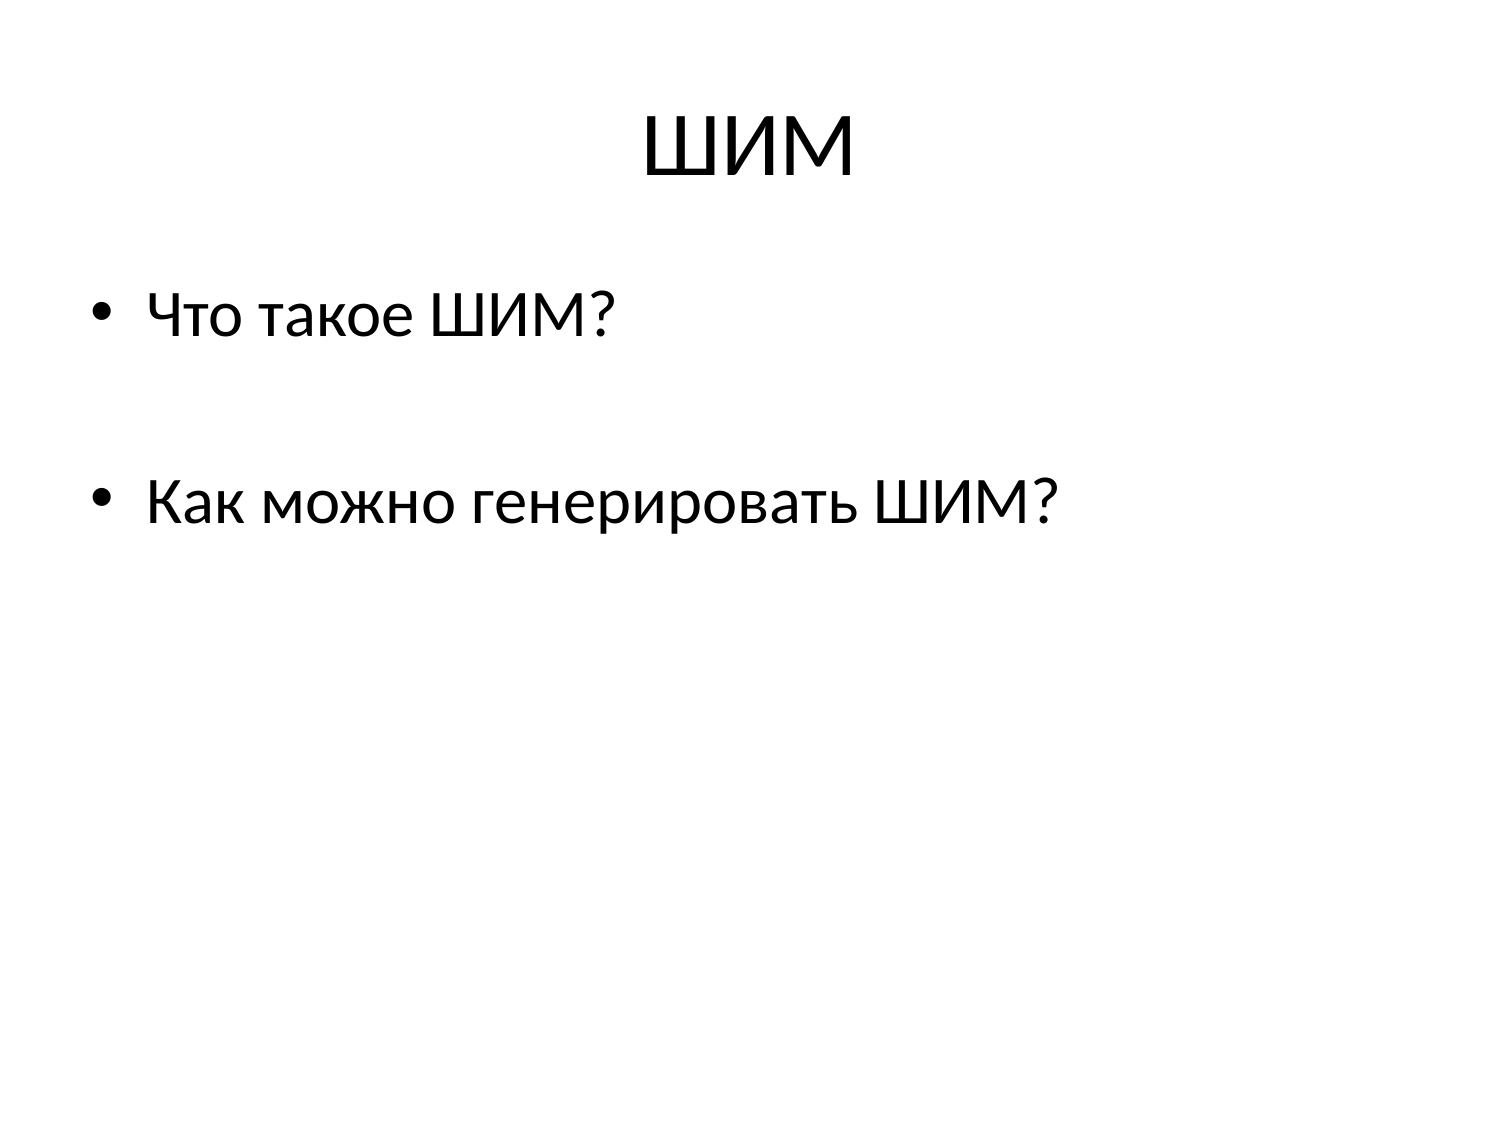

# ШИМ
Что такое ШИМ?

Как можно генерировать ШИМ?